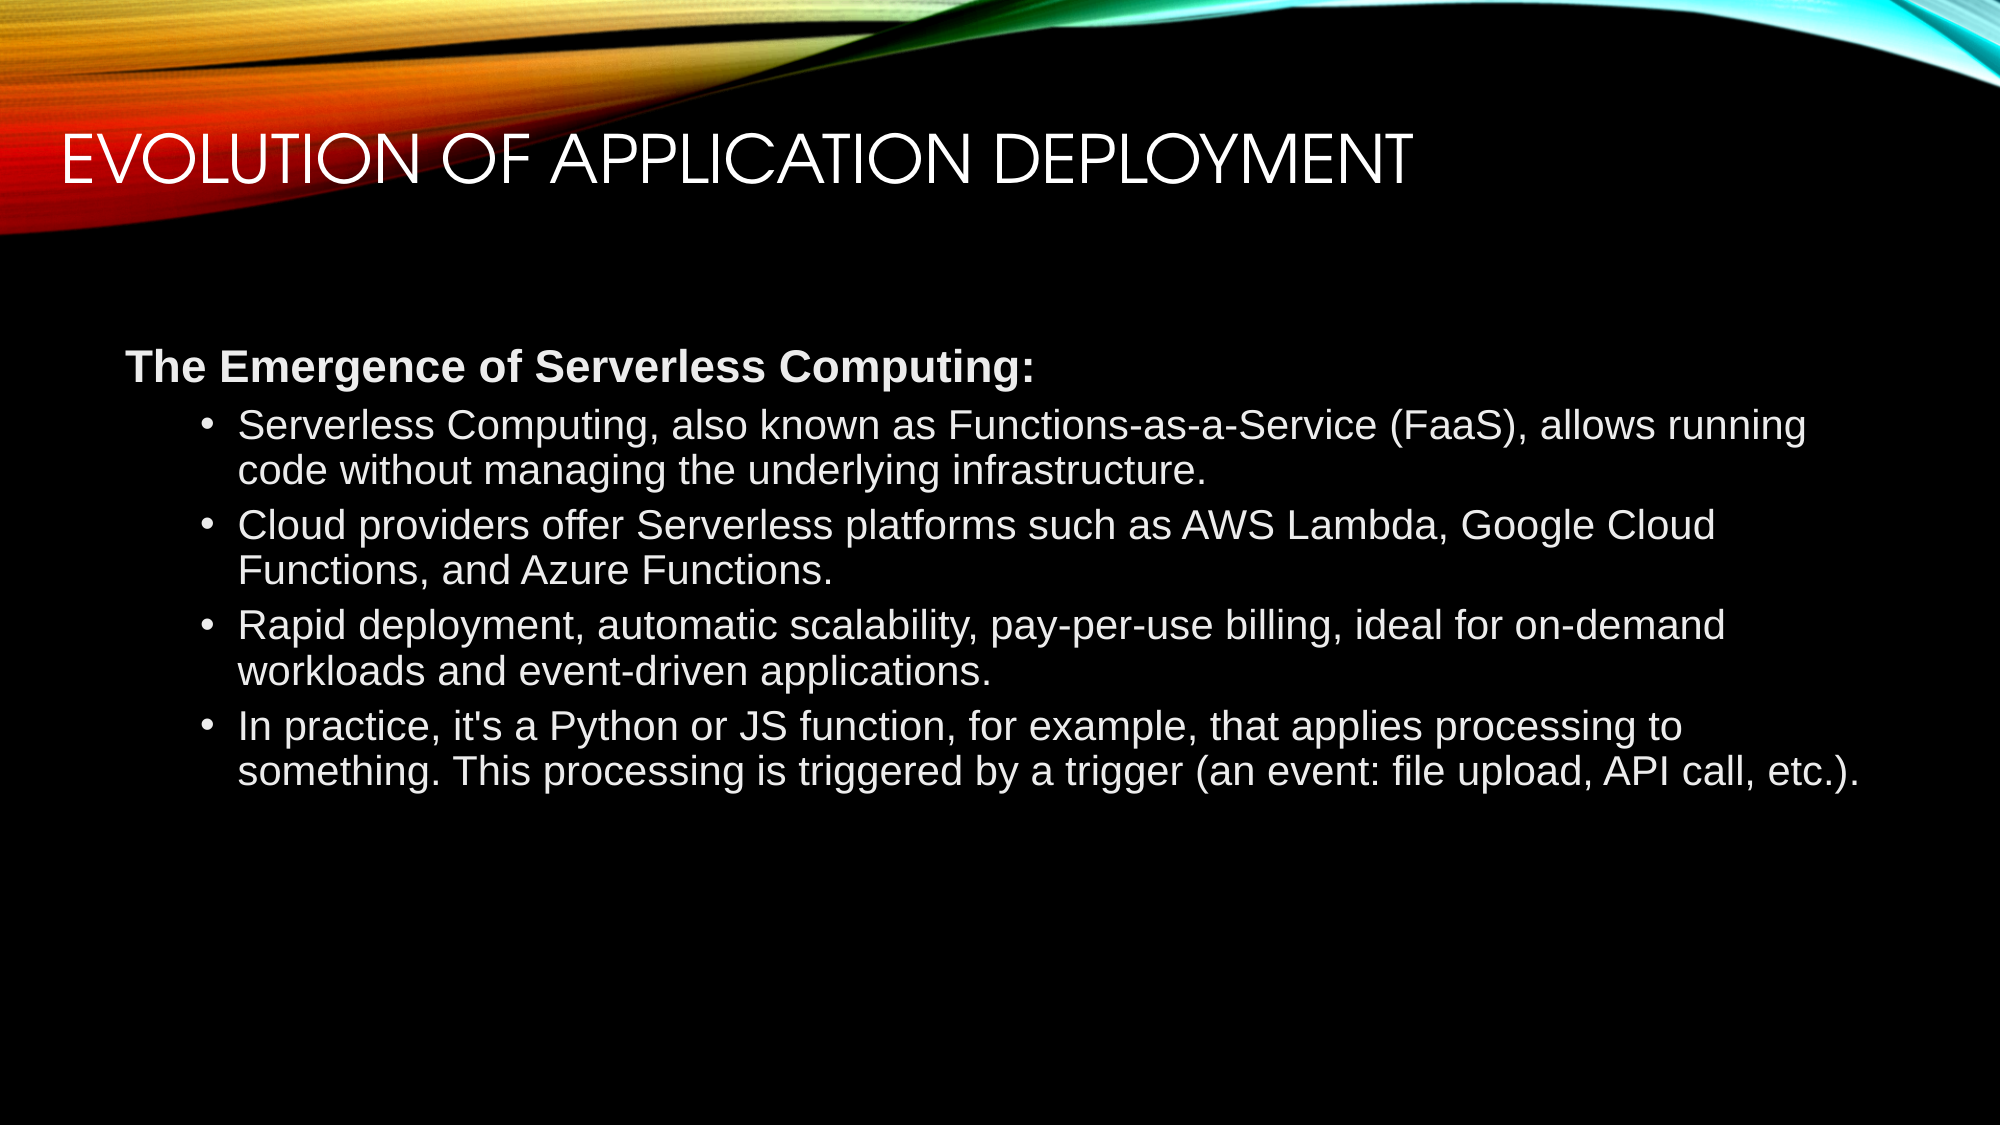

# Evolution of application deployment
The Emergence of Serverless Computing:
Serverless Computing, also known as Functions-as-a-Service (FaaS), allows running code without managing the underlying infrastructure.
Cloud providers offer Serverless platforms such as AWS Lambda, Google Cloud Functions, and Azure Functions.
Rapid deployment, automatic scalability, pay-per-use billing, ideal for on-demand workloads and event-driven applications.
In practice, it's a Python or JS function, for example, that applies processing to something. This processing is triggered by a trigger (an event: file upload, API call, etc.).